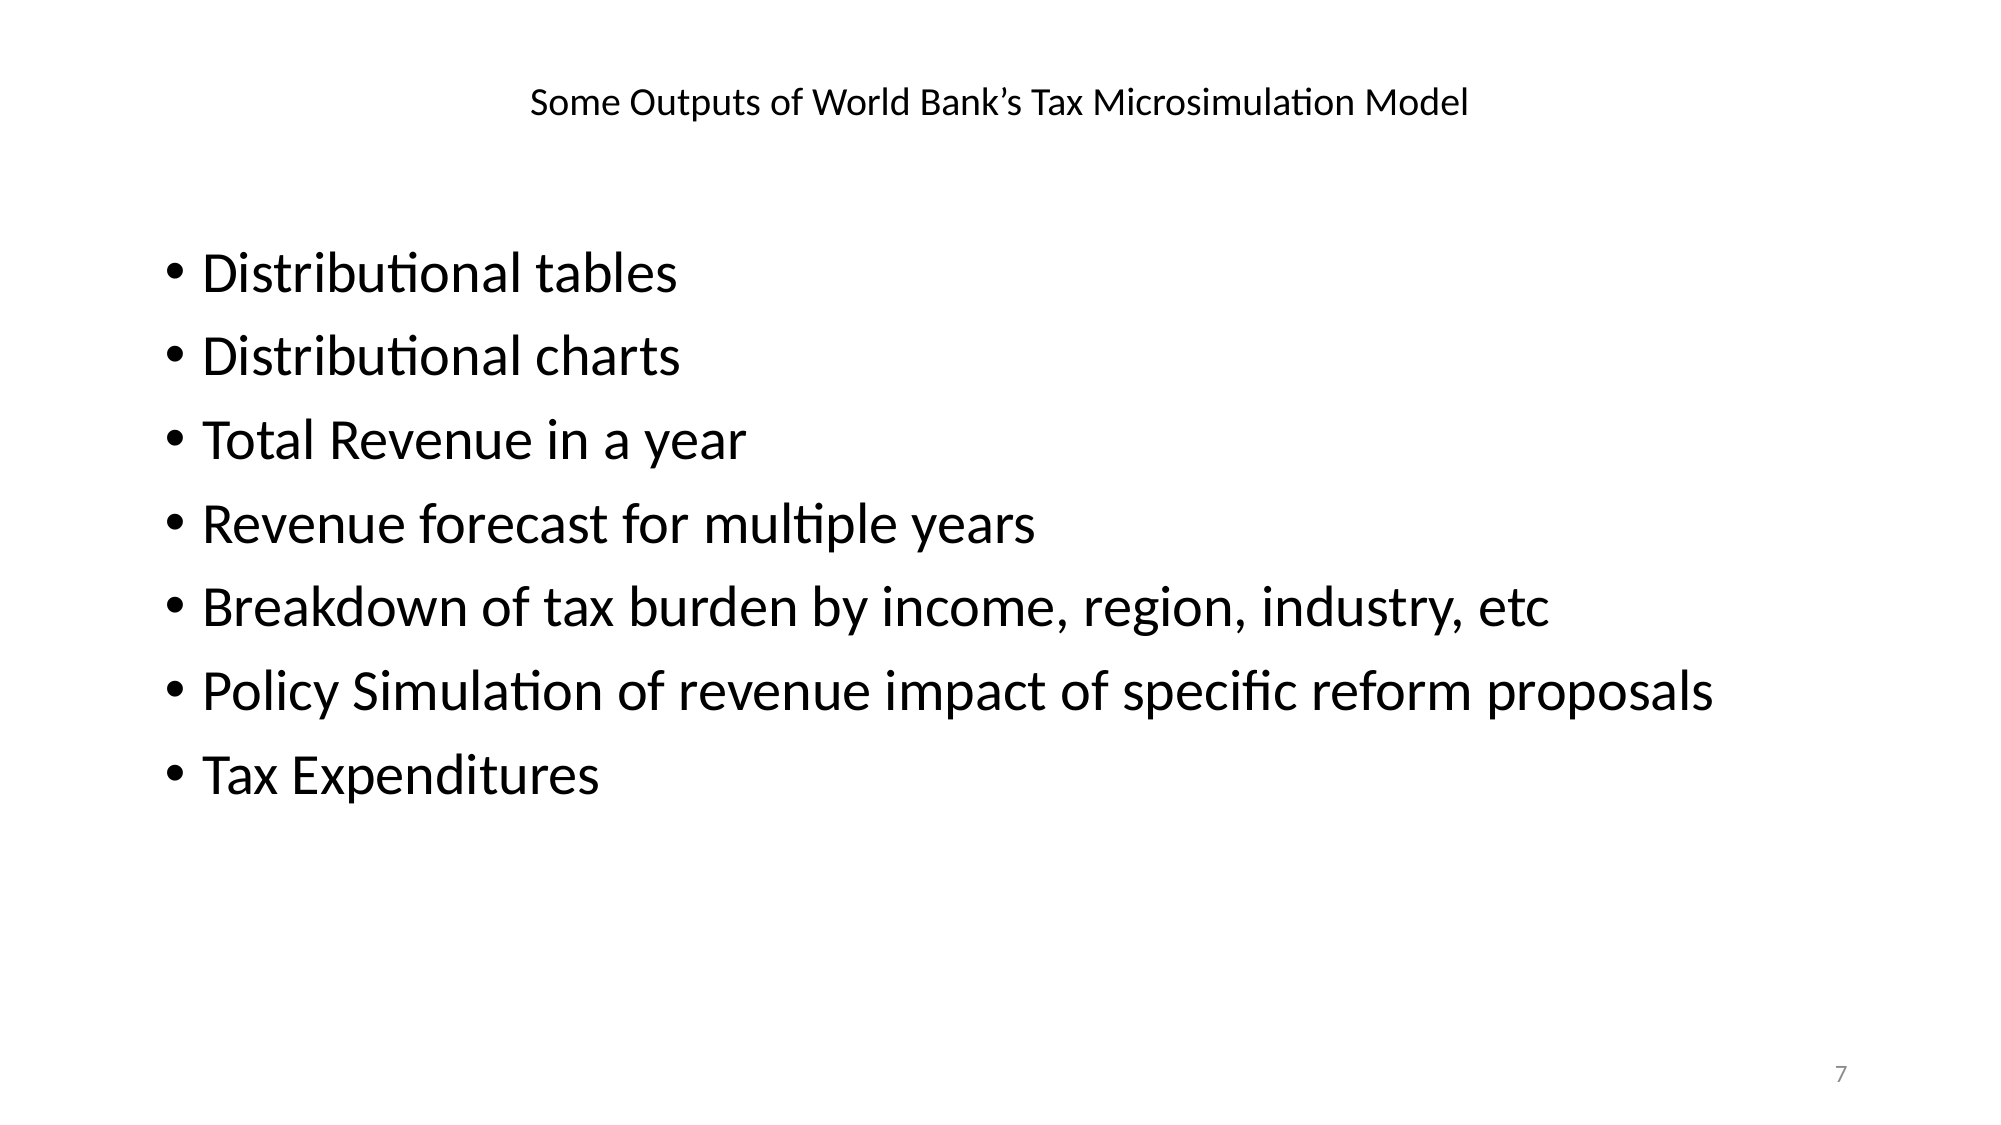

# Some Outputs of World Bank’s Tax Microsimulation Model
Distributional tables
Distributional charts
Total Revenue in a year
Revenue forecast for multiple years
Breakdown of tax burden by income, region, industry, etc
Policy Simulation of revenue impact of specific reform proposals
Tax Expenditures
7